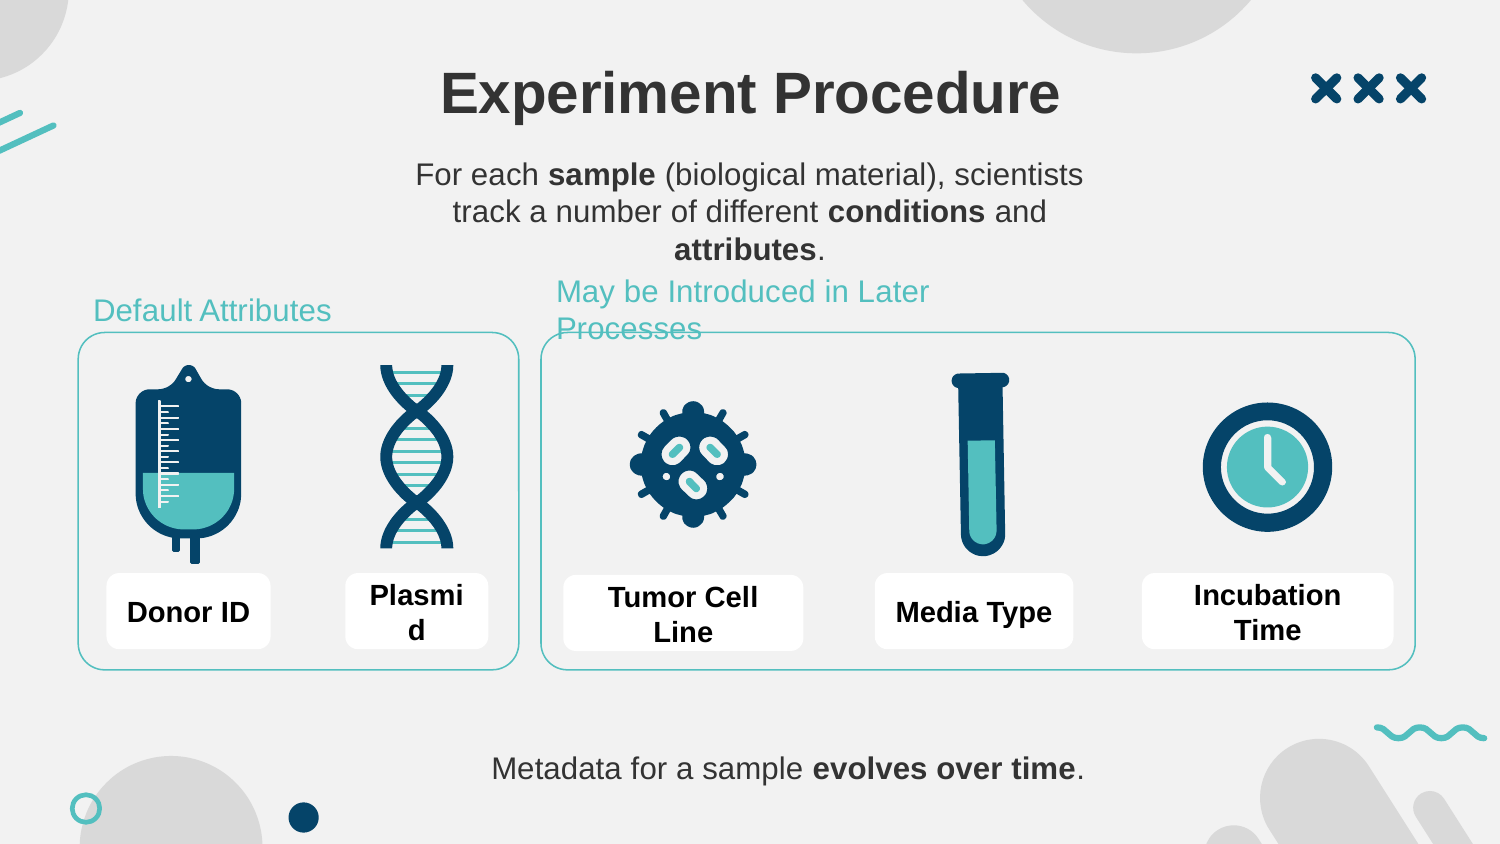

(explain research methods involving different plates)
Experiment Procedure
For each sample (biological material), scientists track a number of different conditions and attributes.
Default Attributes
May be Introduced in Later Processes

Media Type
Donor ID
Plasmid
Incubation Time
Tumor Cell Line
Metadata for a sample evolves over time.